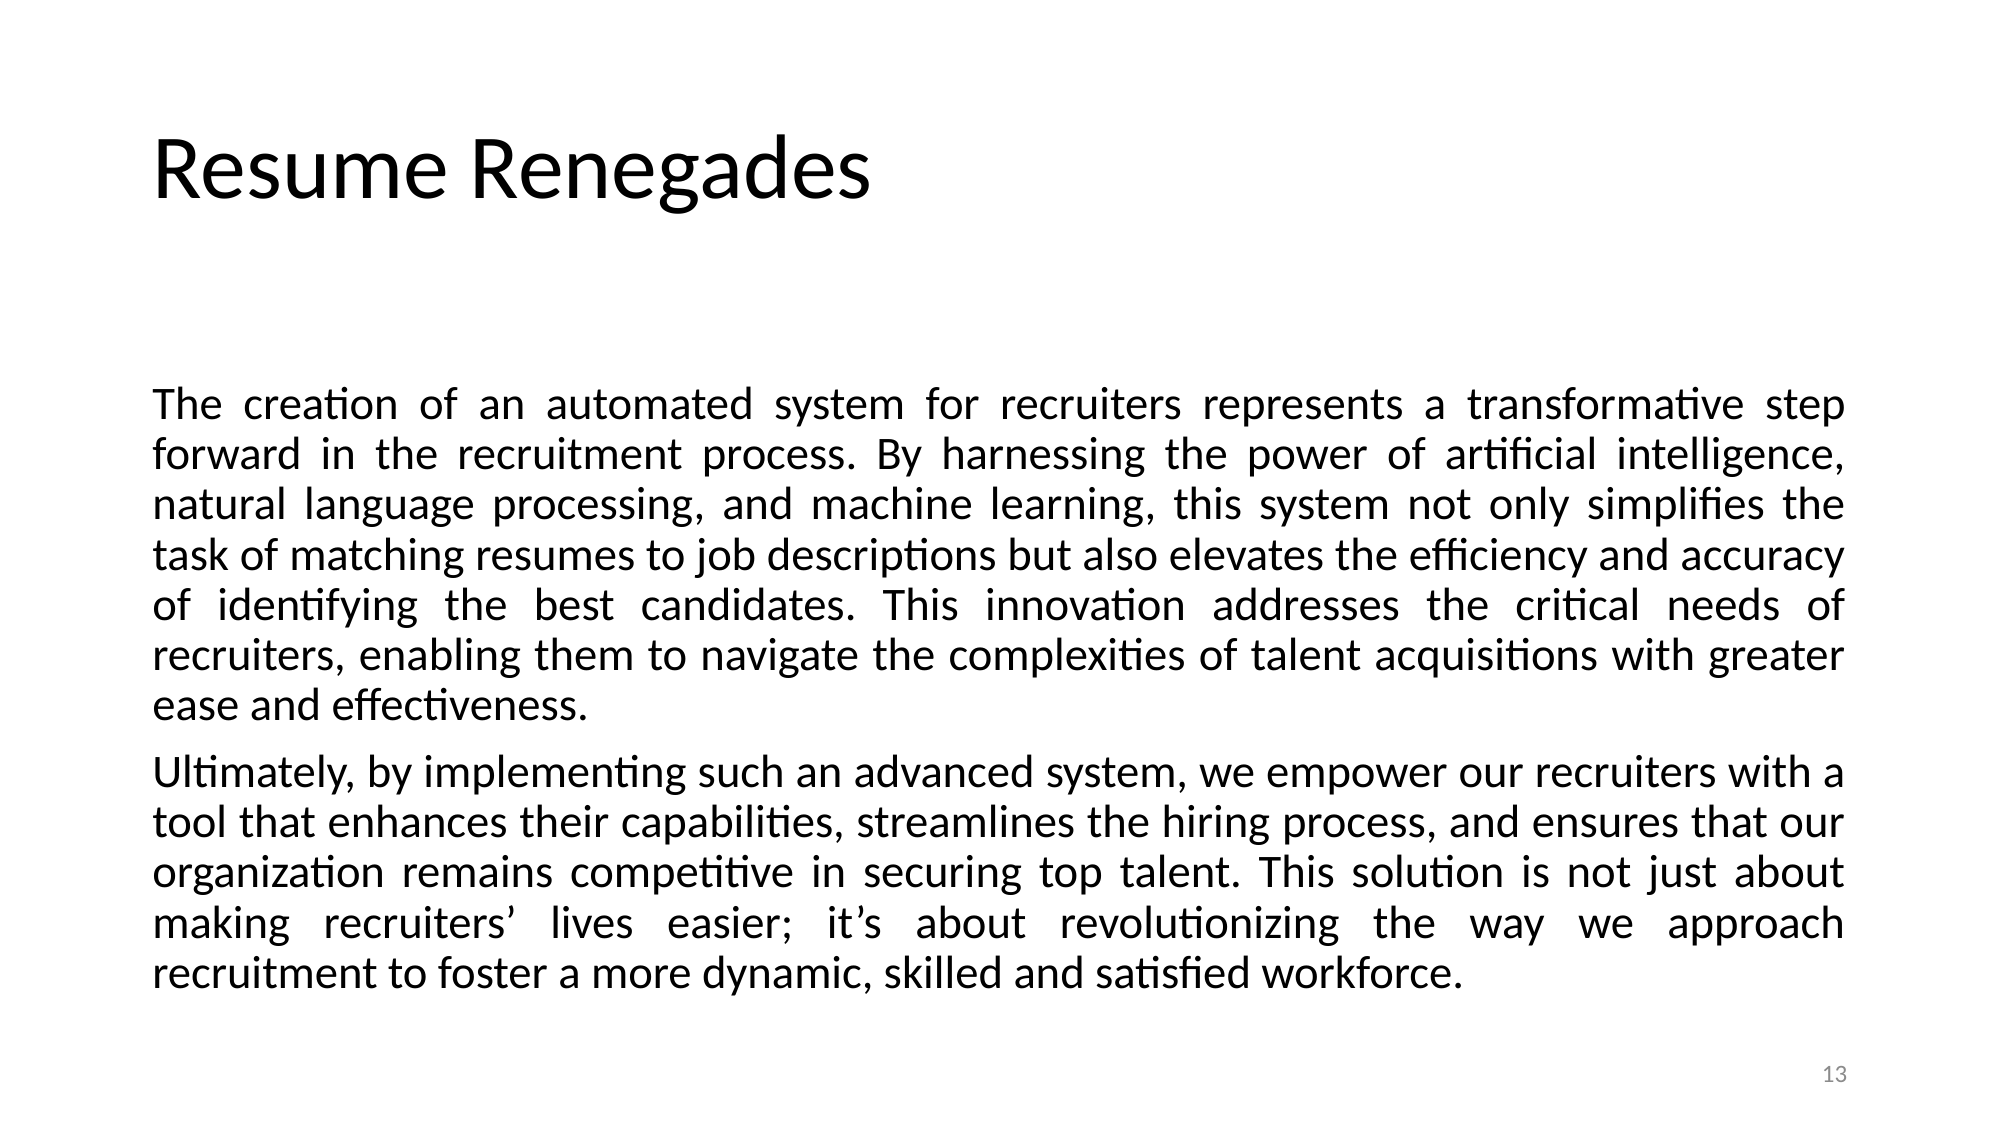

# Resume Renegades

The creation of an automated system for recruiters represents a transformative step forward in the recruitment process. By harnessing the power of artificial intelligence, natural language processing, and machine learning, this system not only simplifies the task of matching resumes to job descriptions but also elevates the efficiency and accuracy of identifying the best candidates. This innovation addresses the critical needs of recruiters, enabling them to navigate the complexities of talent acquisitions with greater ease and effectiveness.
Ultimately, by implementing such an advanced system, we empower our recruiters with a tool that enhances their capabilities, streamlines the hiring process, and ensures that our organization remains competitive in securing top talent. This solution is not just about making recruiters’ lives easier; it’s about revolutionizing the way we approach recruitment to foster a more dynamic, skilled and satisfied workforce.
13